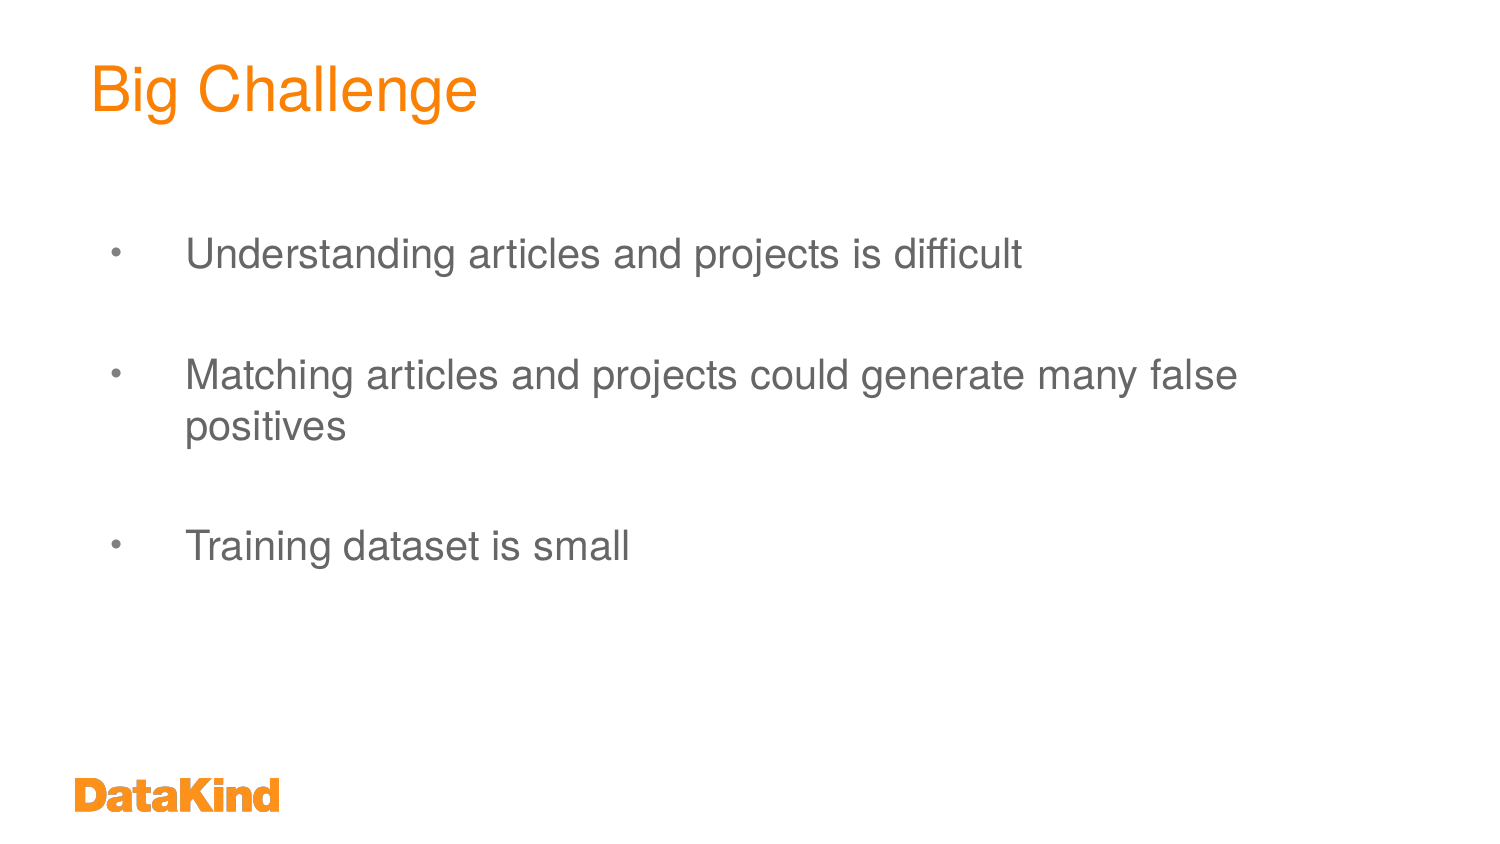

# Big Challenge
Understanding articles and projects is difficult

Matching articles and projects could generate many false positives

Training dataset is small